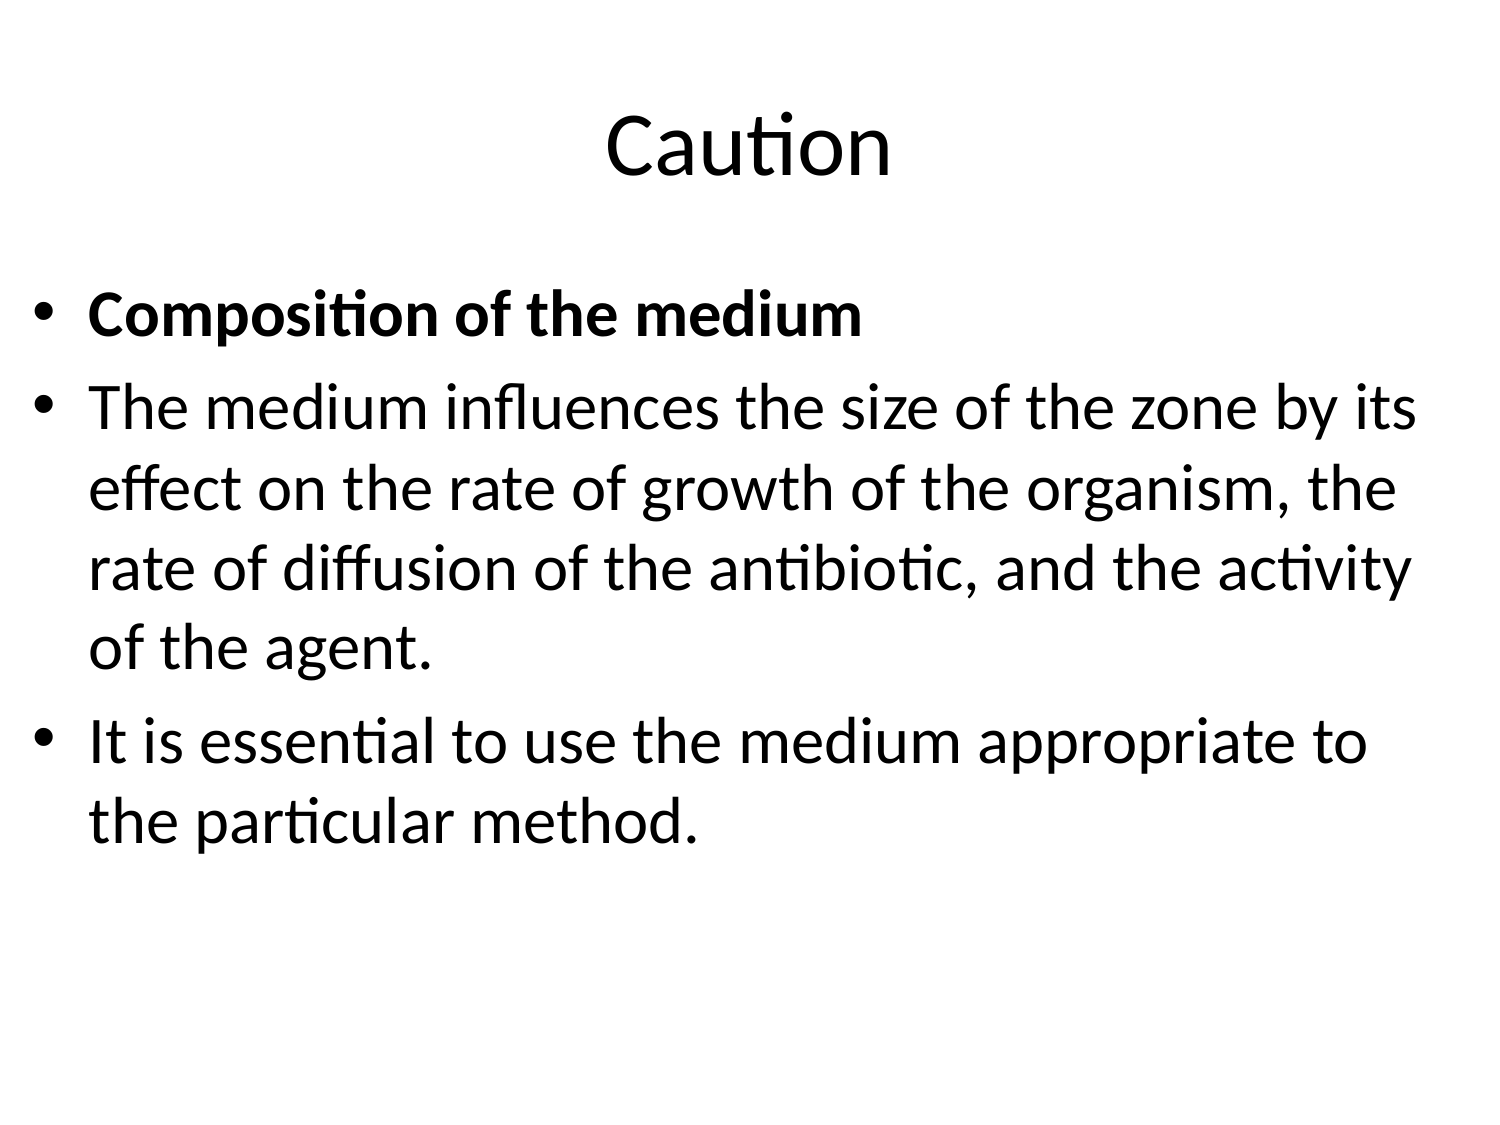

# Caution
Composition of the medium
The medium influences the size of the zone by its effect on the rate of growth of the organism, the rate of diffusion of the antibiotic, and the activity of the agent.
It is essential to use the medium appropriate to the particular method.